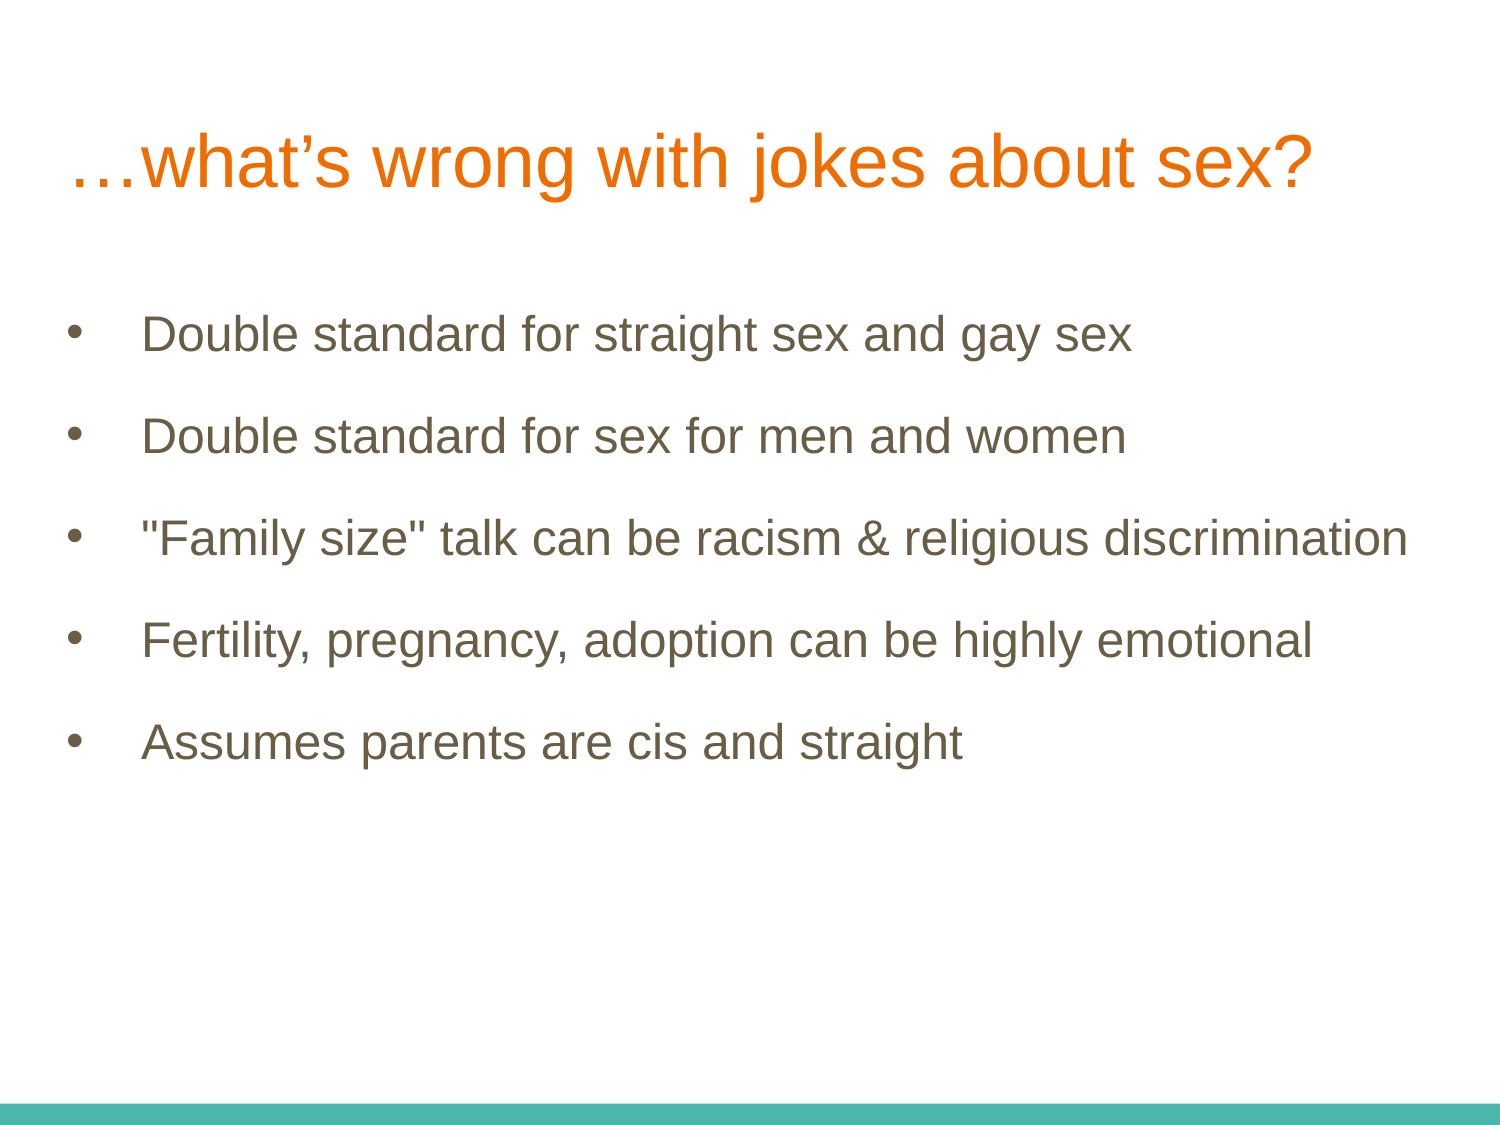

# …what’s wrong with jokes about sex?
Double standard for straight sex and gay sex
Double standard for sex for men and women
"Family size" talk can be racism & religious discrimination
Fertility, pregnancy, adoption can be highly emotional
Assumes parents are cis and straight